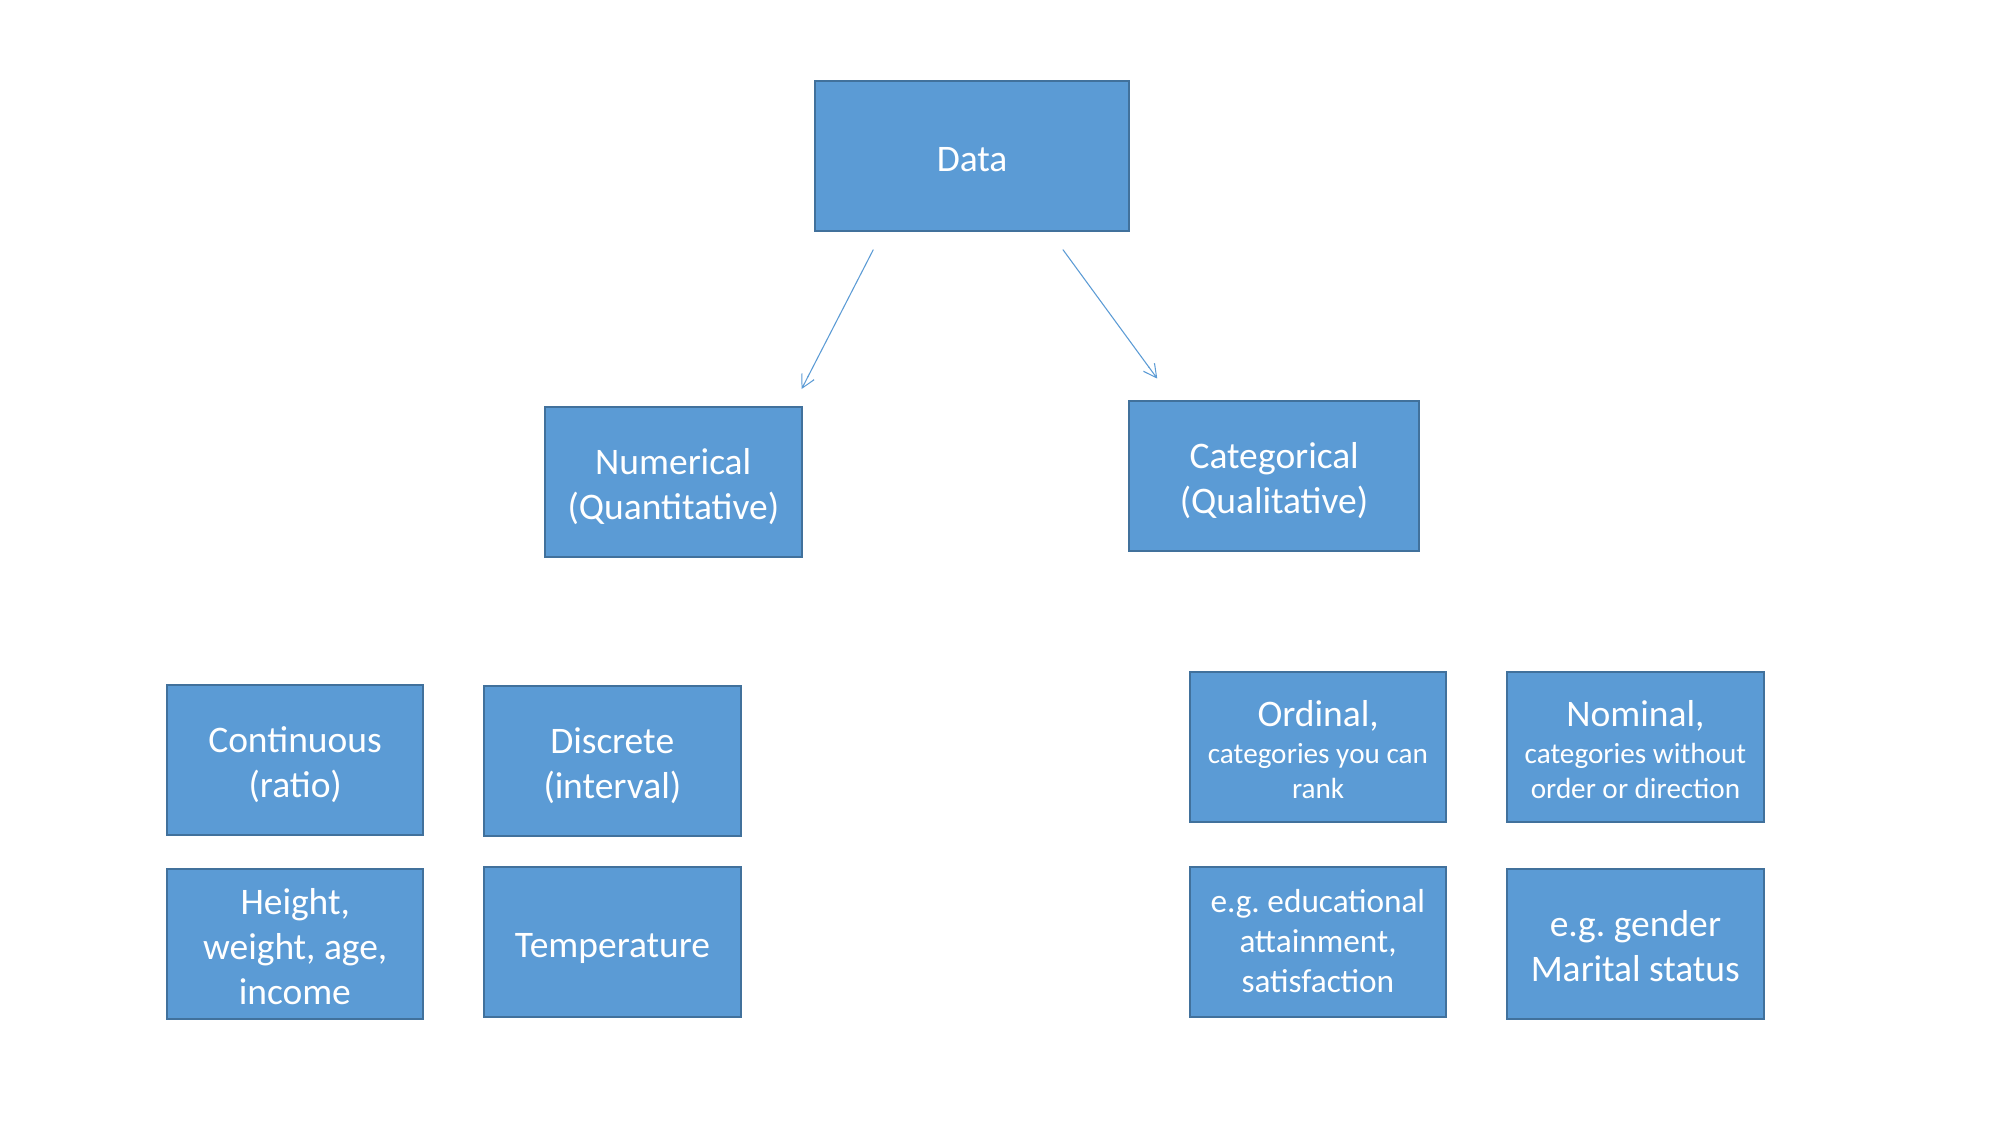

Data
Categorical
(Qualitative)
Numerical
(Quantitative)
Ordinal, categories you can rank
Nominal, categories without order or direction
Continuous
(ratio)
Discrete (interval)
Temperature

e.g. educational attainment, satisfaction

Height, weight, age, income
e.g. gender
Marital status